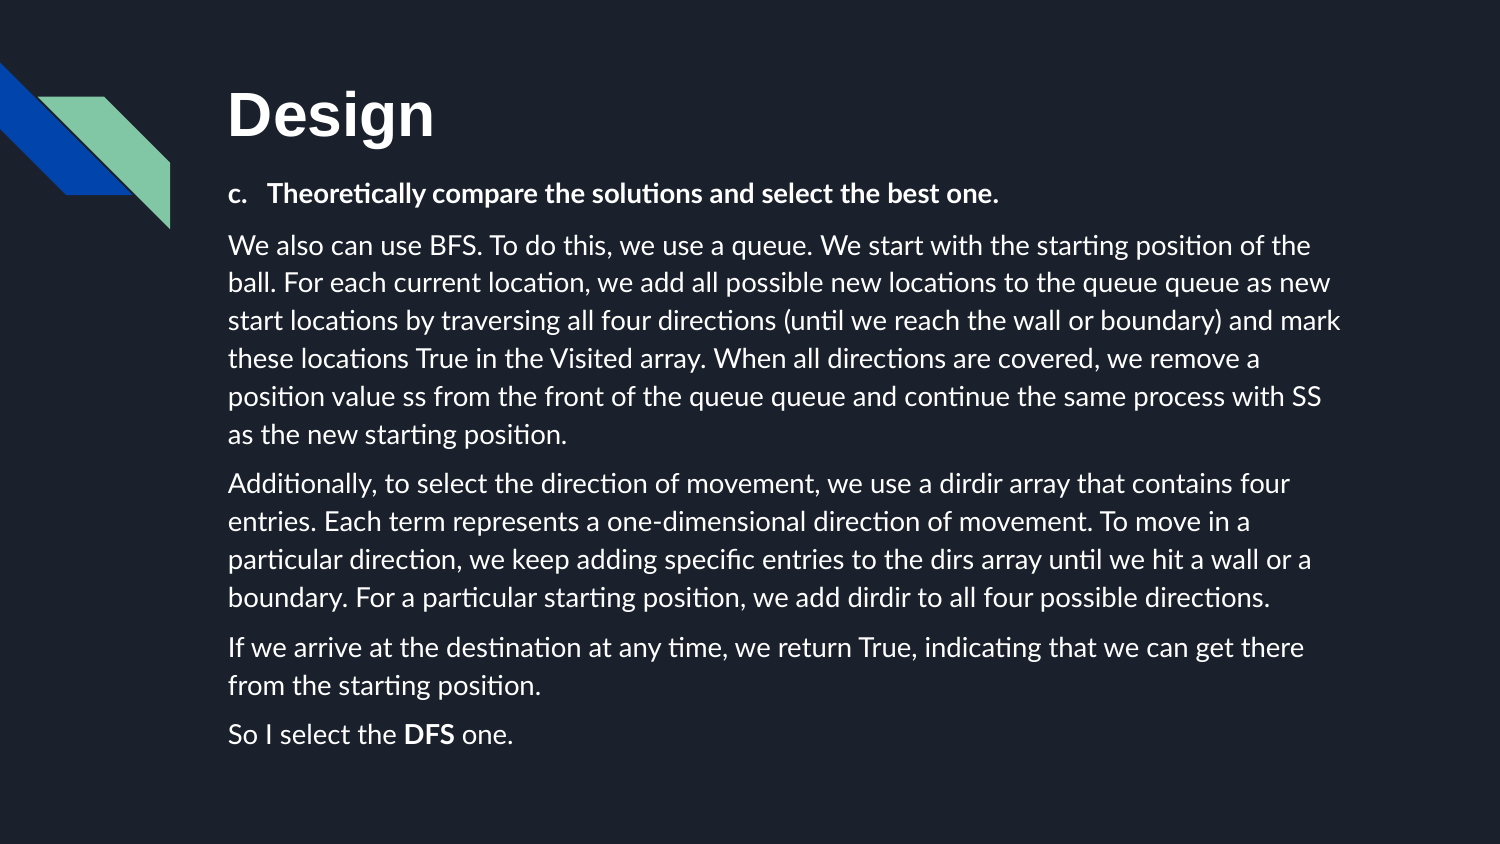

# Design

c.   Theoretically compare the solutions and select the best one.
We also can use BFS. To do this, we use a queue. We start with the starting position of the ball. For each current location, we add all possible new locations to the queue queue as new start locations by traversing all four directions (until we reach the wall or boundary) and mark these locations True in the Visited array. When all directions are covered, we remove a position value ss from the front of the queue queue and continue the same process with SS as the new starting position.
Additionally, to select the direction of movement, we use a dirdir array that contains four entries. Each term represents a one-dimensional direction of movement. To move in a particular direction, we keep adding specific entries to the dirs array until we hit a wall or a boundary. For a particular starting position, we add dirdir to all four possible directions.
If we arrive at the destination at any time, we return True, indicating that we can get there from the starting position.
So I select the DFS one.